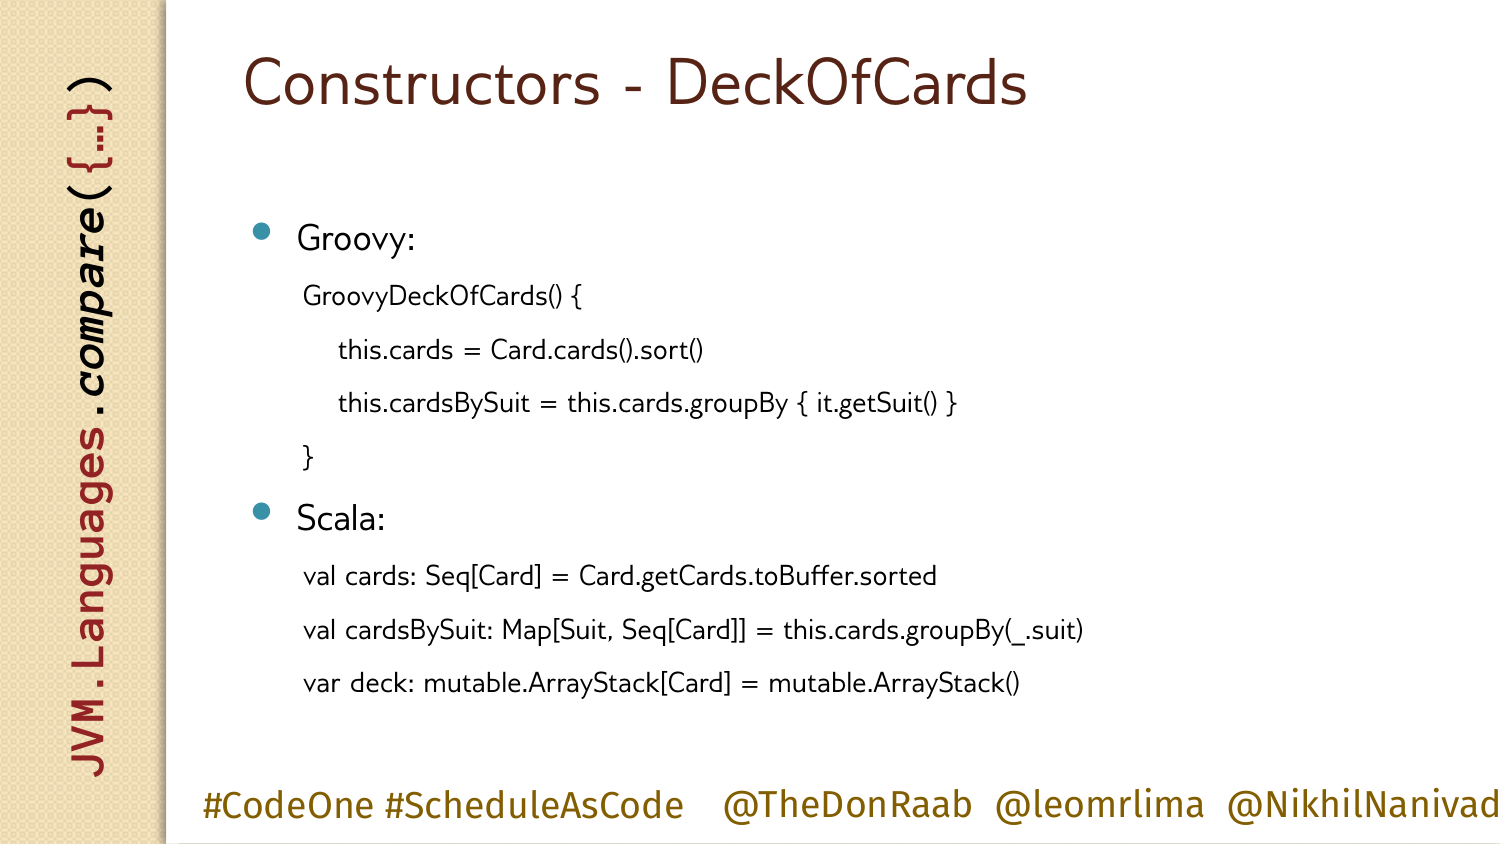

# Constructors - DeckOfCards
Groovy:
GroovyDeckOfCards() {
    this.cards = Card.cards().sort()
    this.cardsBySuit = this.cards.groupBy { it.getSuit() }
}
Scala:
val cards: Seq[Card] = Card.getCards.toBuffer.sorted
val cardsBySuit: Map[Suit, Seq[Card]] = this.cards.groupBy(_.suit)
var deck: mutable.ArrayStack[Card] = mutable.ArrayStack()